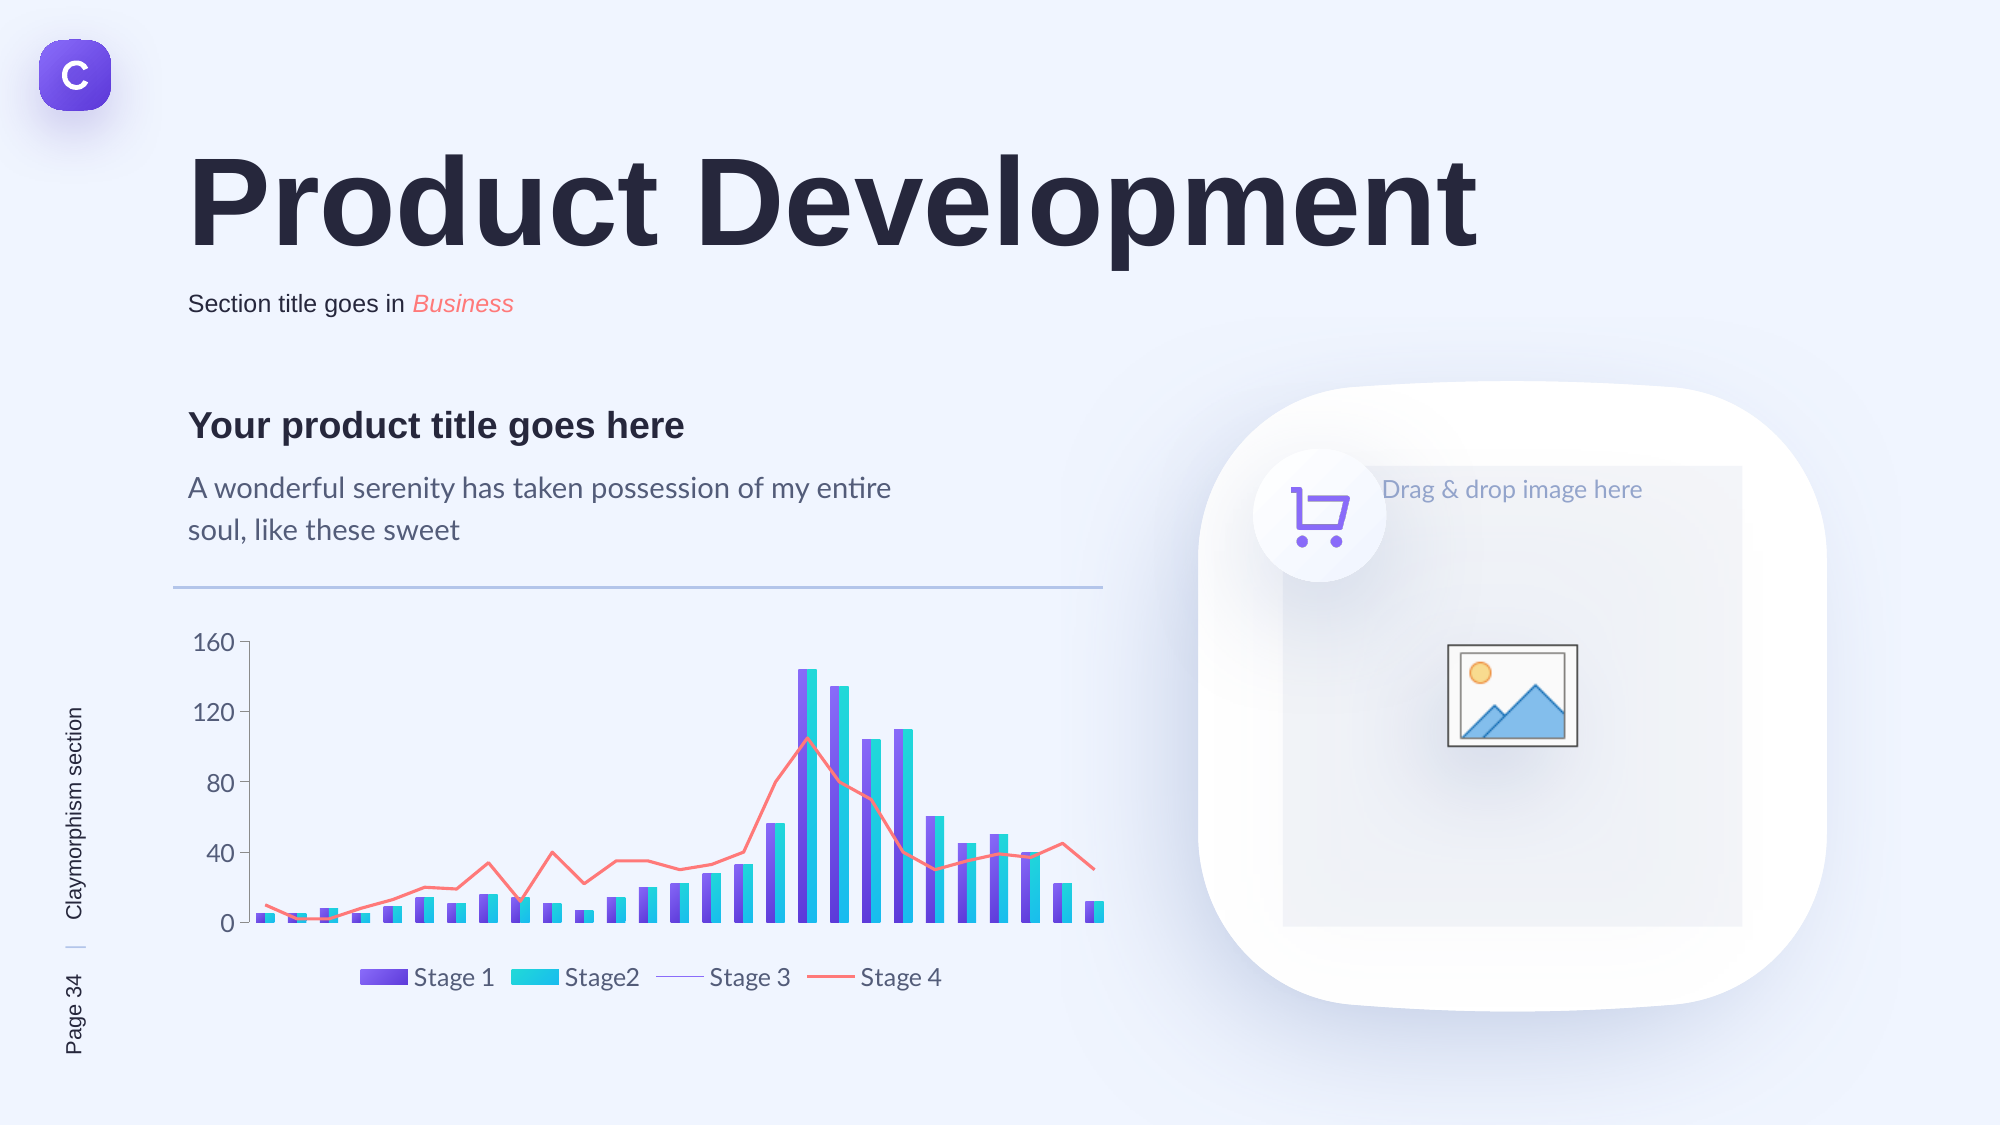

Product Development
Section title goes in Business

Your product title goes here
A wonderful serenity has taken possession of my entire soul, like these sweet

### Chart

| Category | Stage 1 | Stage2 | Stage 3 | Stage 4 |
|---|---|---|---|---|
| 44825 | 5.0 | 5.0 | 10.0 | 10.0 |
| 44826 | 5.0 | 5.0 | 2.0 | 2.0 |
| 44827 | 8.0 | 8.0 | 2.0 | 2.0 |
| 44828 | 5.0 | 5.0 | 8.0 | 8.0 |
| 44829 | 9.0 | 9.0 | 13.0 | 13.0 |
| 44830 | 14.0 | 14.0 | 20.0 | 20.0 |
| 44831 | 11.0 | 11.0 | 19.0 | 19.0 |
| 44832 | 16.0 | 16.0 | 34.0 | 34.0 |
| 44833 | 14.0 | 14.0 | 12.0 | 12.0 |
| 44834 | 11.0 | 11.0 | 40.0 | 40.0 |
| 44835 | 7.0 | 7.0 | 22.0 | 22.0 |
| 44836 | 14.0 | 14.0 | 35.0 | 35.0 |
| 44837 | 20.0 | 20.0 | 35.0 | 35.0 |
| 44838 | 22.0 | 22.0 | 30.0 | 30.0 |
| 44839 | 28.0 | 28.0 | 33.0 | 33.0 |
| 44840 | 33.0 | 33.0 | 40.0 | 40.0 |
| 44841 | 56.0 | 56.0 | 80.0 | 80.0 |
| 44842 | 144.0 | 144.0 | 105.0 | 105.0 |
| 44843 | 134.0 | 134.0 | 80.0 | 80.0 |
| 44844 | 104.0 | 104.0 | 70.0 | 70.0 |
| 44845 | 110.0 | 110.0 | 40.0 | 40.0 |
| 44846 | 60.0 | 60.0 | 30.0 | 30.0 |
| 44847 | 45.0 | 45.0 | 35.0 | 35.0 |
| 44848 | 50.0 | 50.0 | 39.0 | 39.0 |
| 44849 | 40.0 | 40.0 | 37.0 | 37.0 |
| 44850 | 22.0 | 22.0 | 45.0 | 45.0 |
| 44851 | 12.0 | 12.0 | 30.0 | 30.0 |